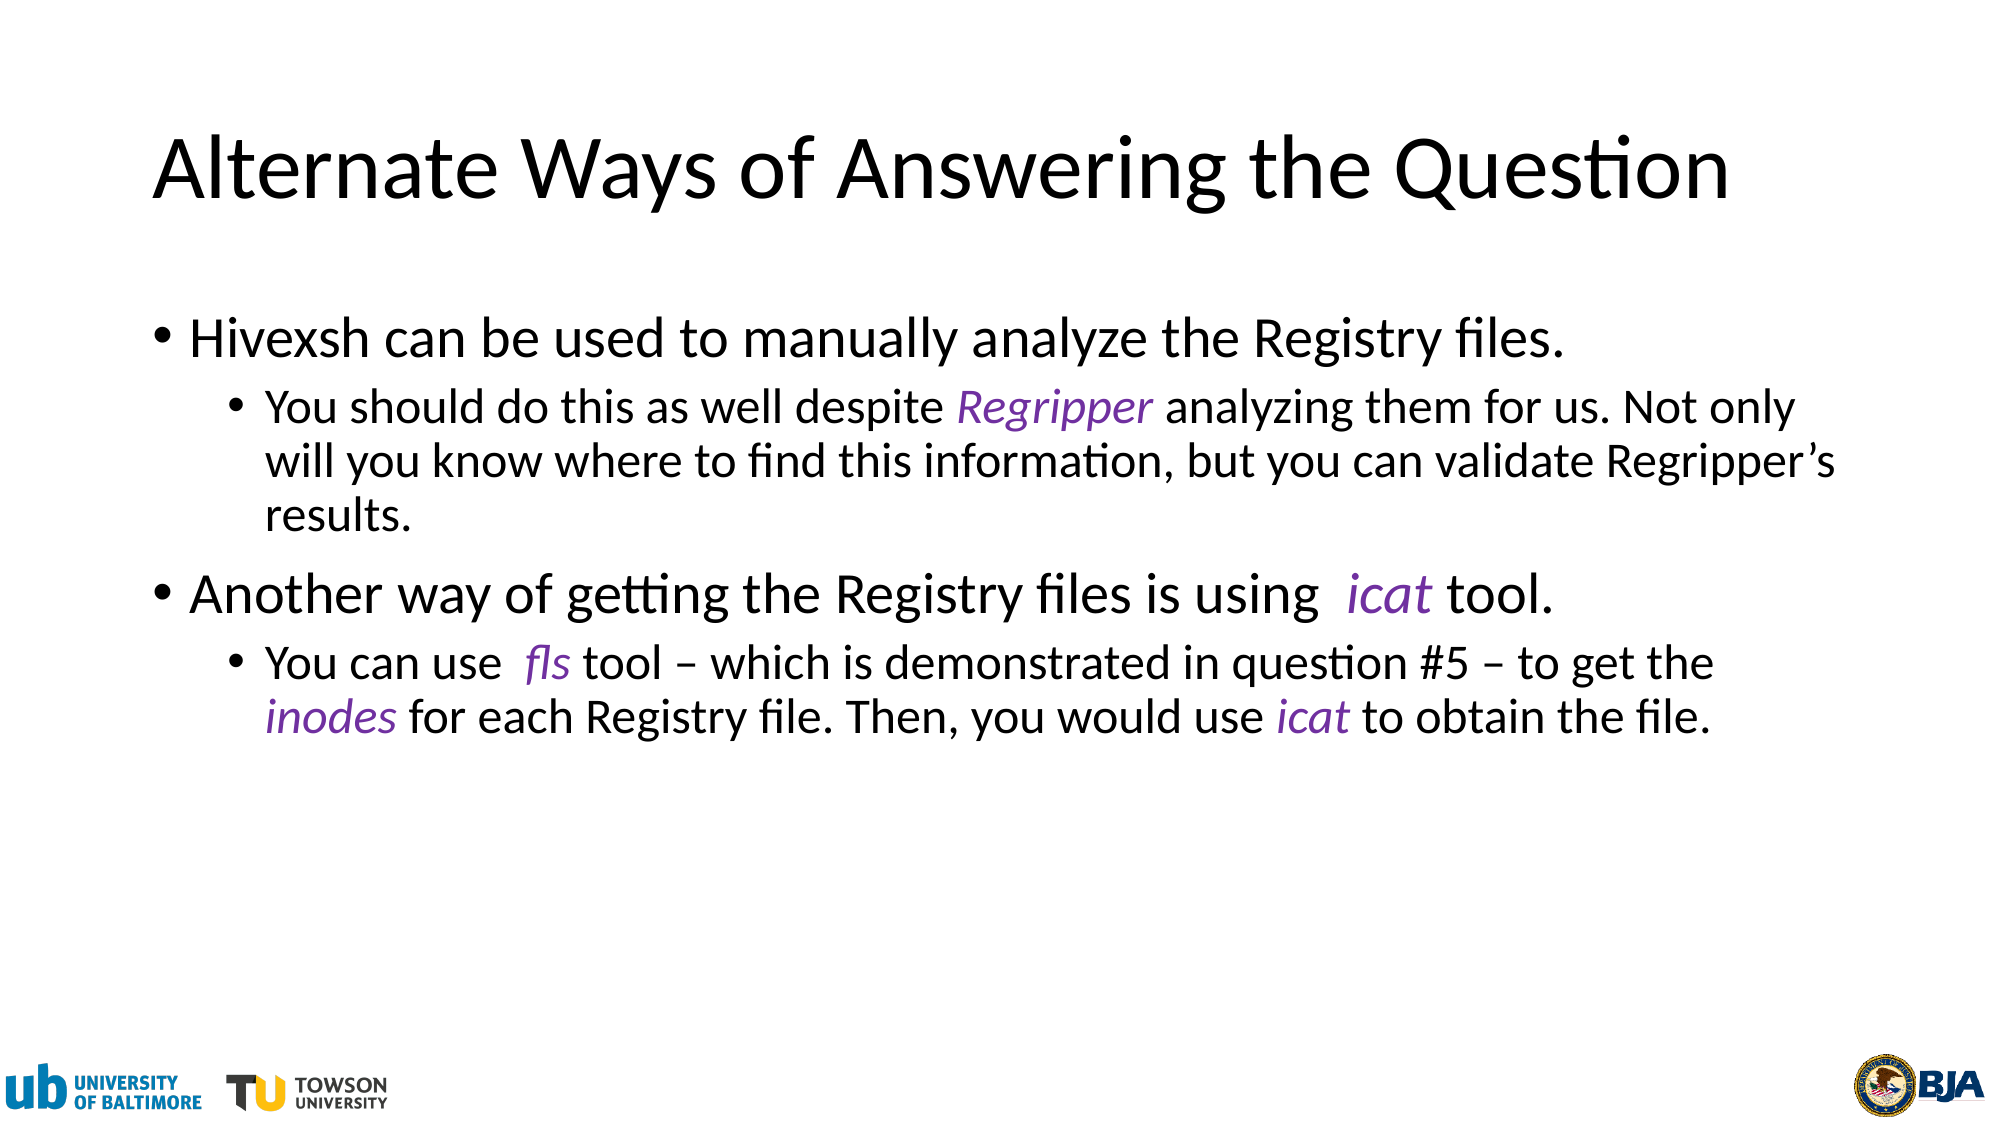

# Alternate Ways of Answering the Question
Hivexsh can be used to manually analyze the Registry files.
You should do this as well despite Regripper analyzing them for us. Not only will you know where to find this information, but you can validate Regripper’s results.
Another way of getting the Registry files is using  icat tool.
You can use  fls tool – which is demonstrated in question #5 – to get the inodes for each Registry file. Then, you would use icat to obtain the file.